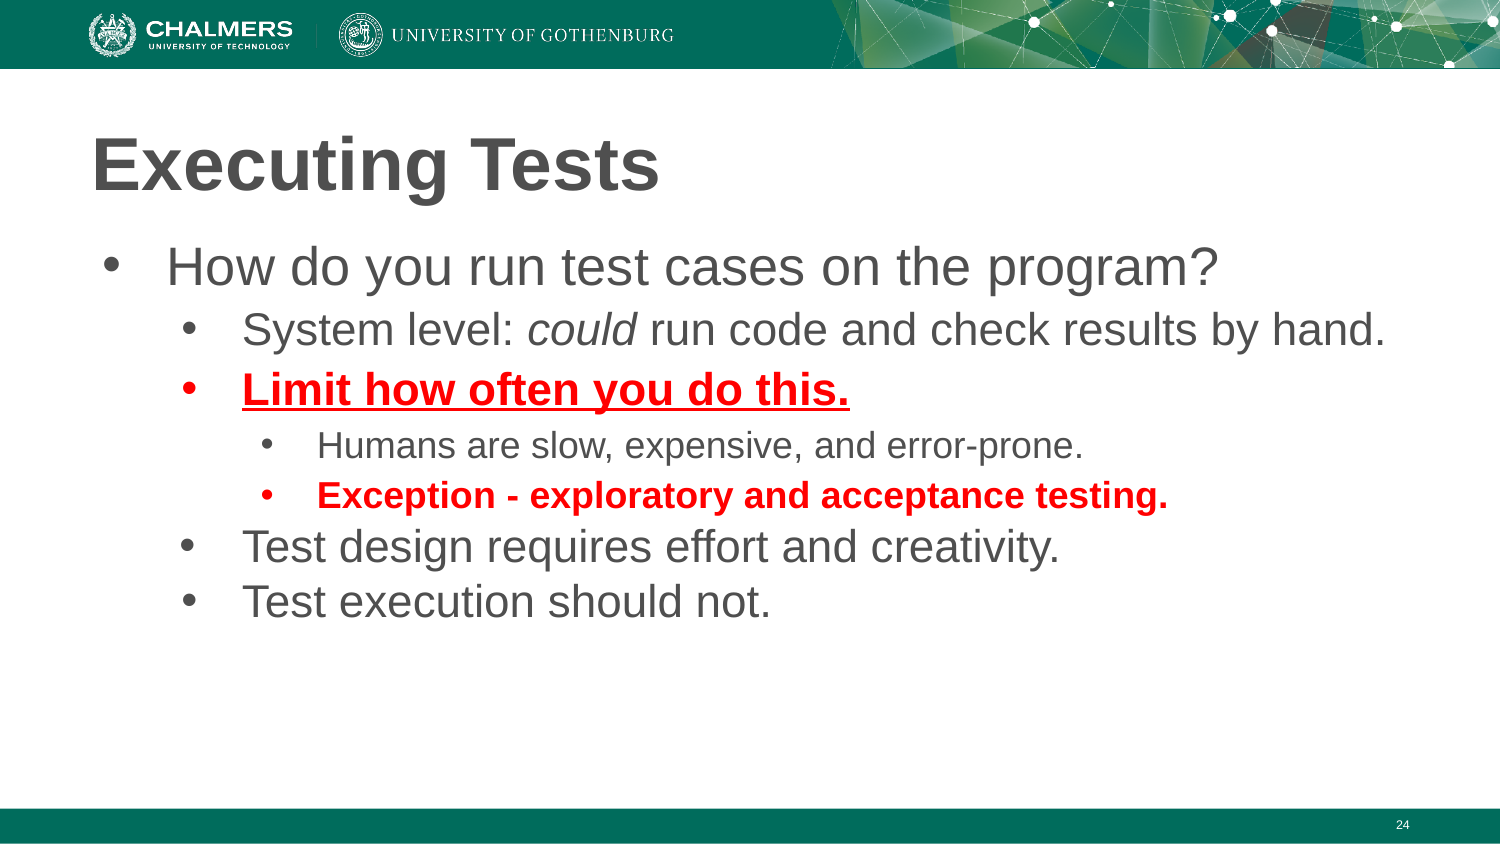

# Executing Tests
How do you run test cases on the program?
System level: could run code and check results by hand.
Limit how often you do this.
Humans are slow, expensive, and error-prone.
Exception - exploratory and acceptance testing.
Test design requires effort and creativity.
Test execution should not.
24